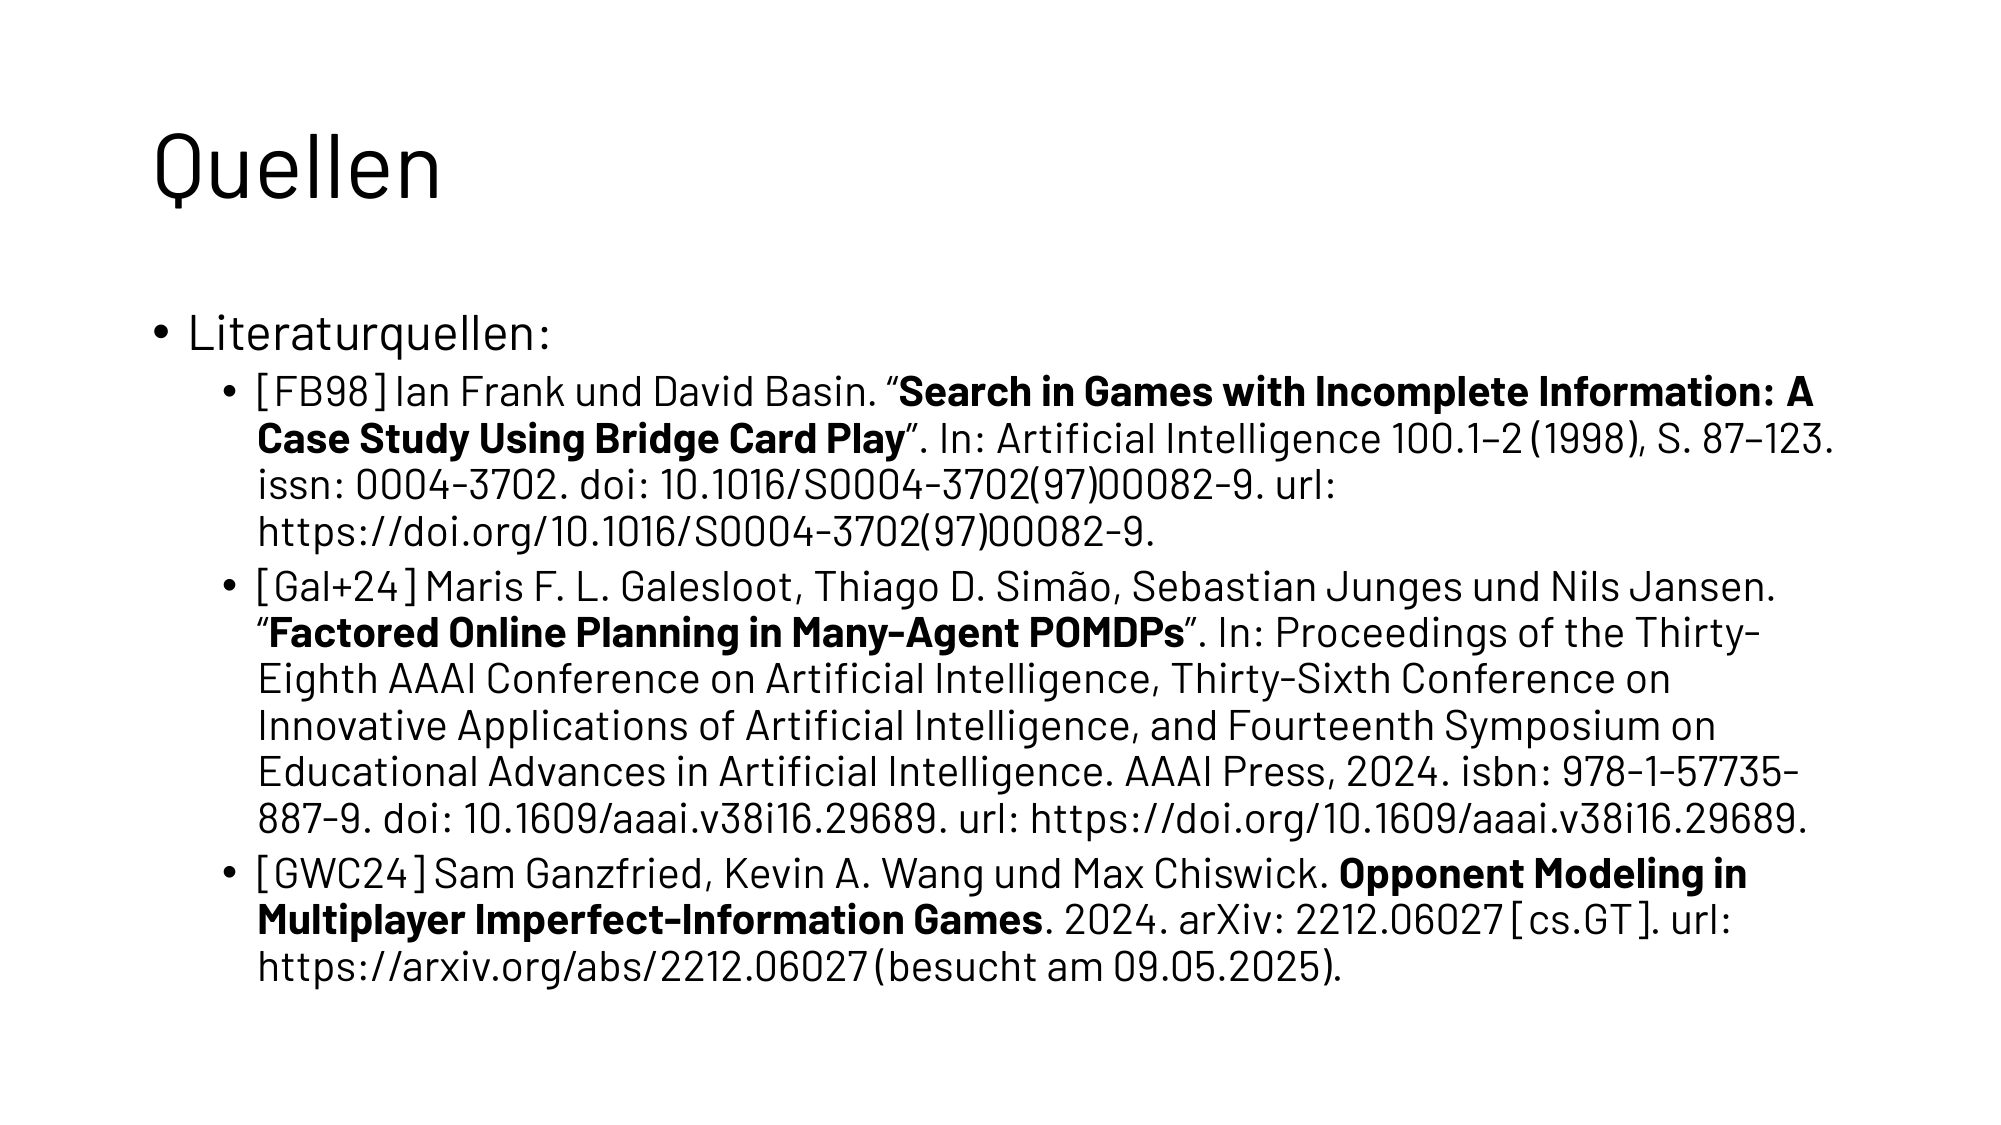

# Quellen
Literaturquellen:
[FB98] Ian Frank und David Basin. “Search in Games with Incomplete Information: A Case Study Using Bridge Card Play”. In: Artificial Intelligence 100.1–2 (1998), S. 87–123. issn: 0004-3702. doi: 10.1016/S0004-3702(97)00082-9. url: https://doi.org/10.1016/S0004-3702(97)00082-9.
[Gal+24] Maris F. L. Galesloot, Thiago D. Simão, Sebastian Junges und Nils Jansen. “Factored Online Planning in Many-Agent POMDPs”. In: Proceedings of the Thirty-Eighth AAAI Conference on Artificial Intelligence, Thirty-Sixth Conference on Innovative Applications of Artificial Intelligence, and Fourteenth Symposium on Educational Advances in Artificial Intelligence. AAAI Press, 2024. isbn: 978-1-57735-887-9. doi: 10.1609/aaai.v38i16.29689. url: https://doi.org/10.1609/aaai.v38i16.29689.
[GWC24] Sam Ganzfried, Kevin A. Wang und Max Chiswick. Opponent Modeling in Multiplayer Imperfect-Information Games. 2024. arXiv: 2212.06027 [cs.GT]. url: https://arxiv.org/abs/2212.06027 (besucht am 09.05.2025).